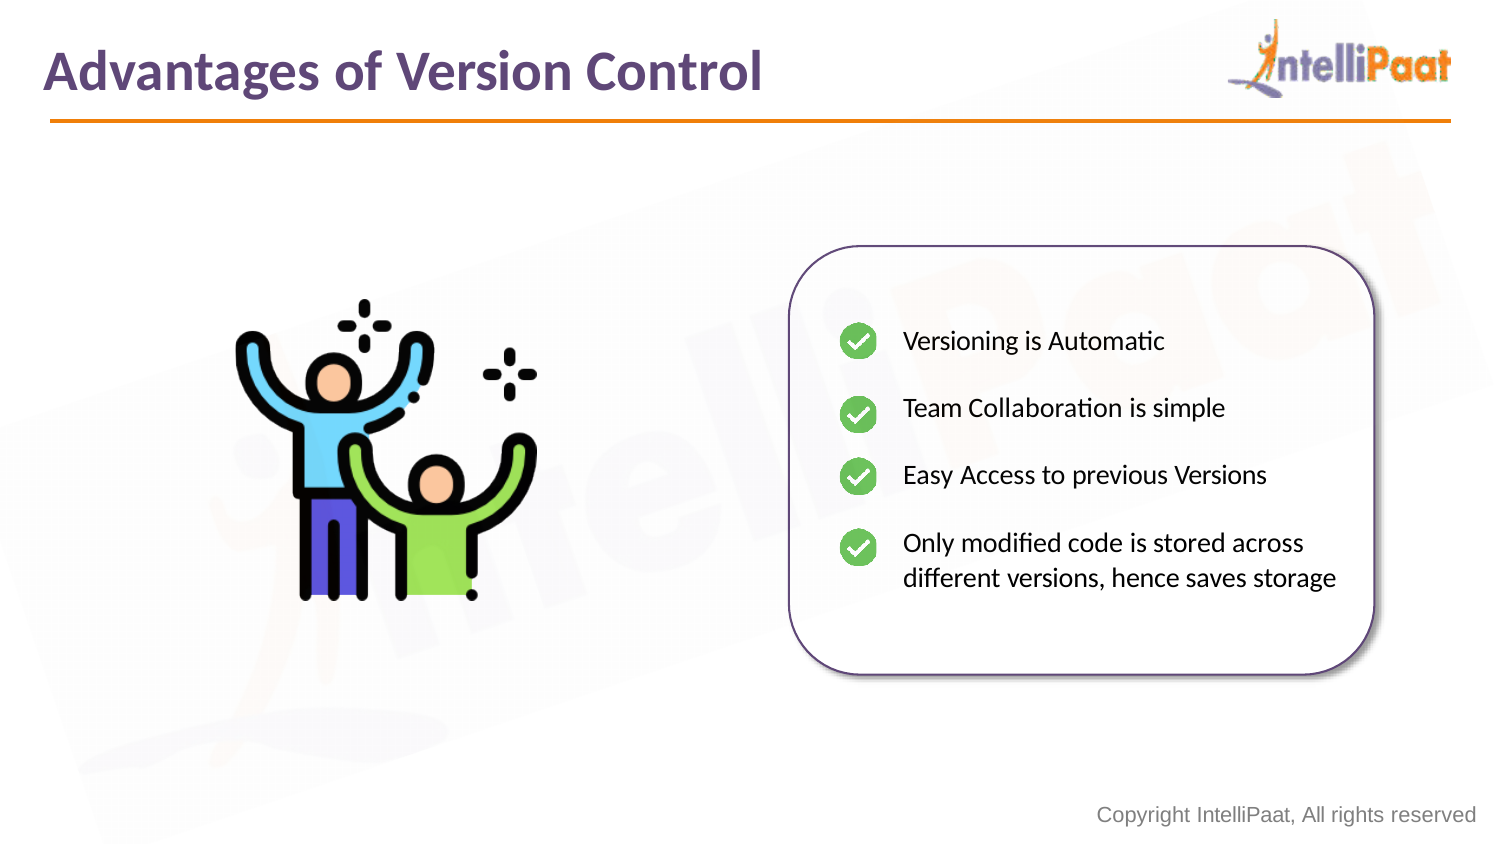

# Advantages of Version Control

Versioning is Automatic
Team Collaboration is simple  Easy Access to previous Versions

Only modified code is stored across  different versions, hence saves storage

Copyright IntelliPaat, All rights reserved